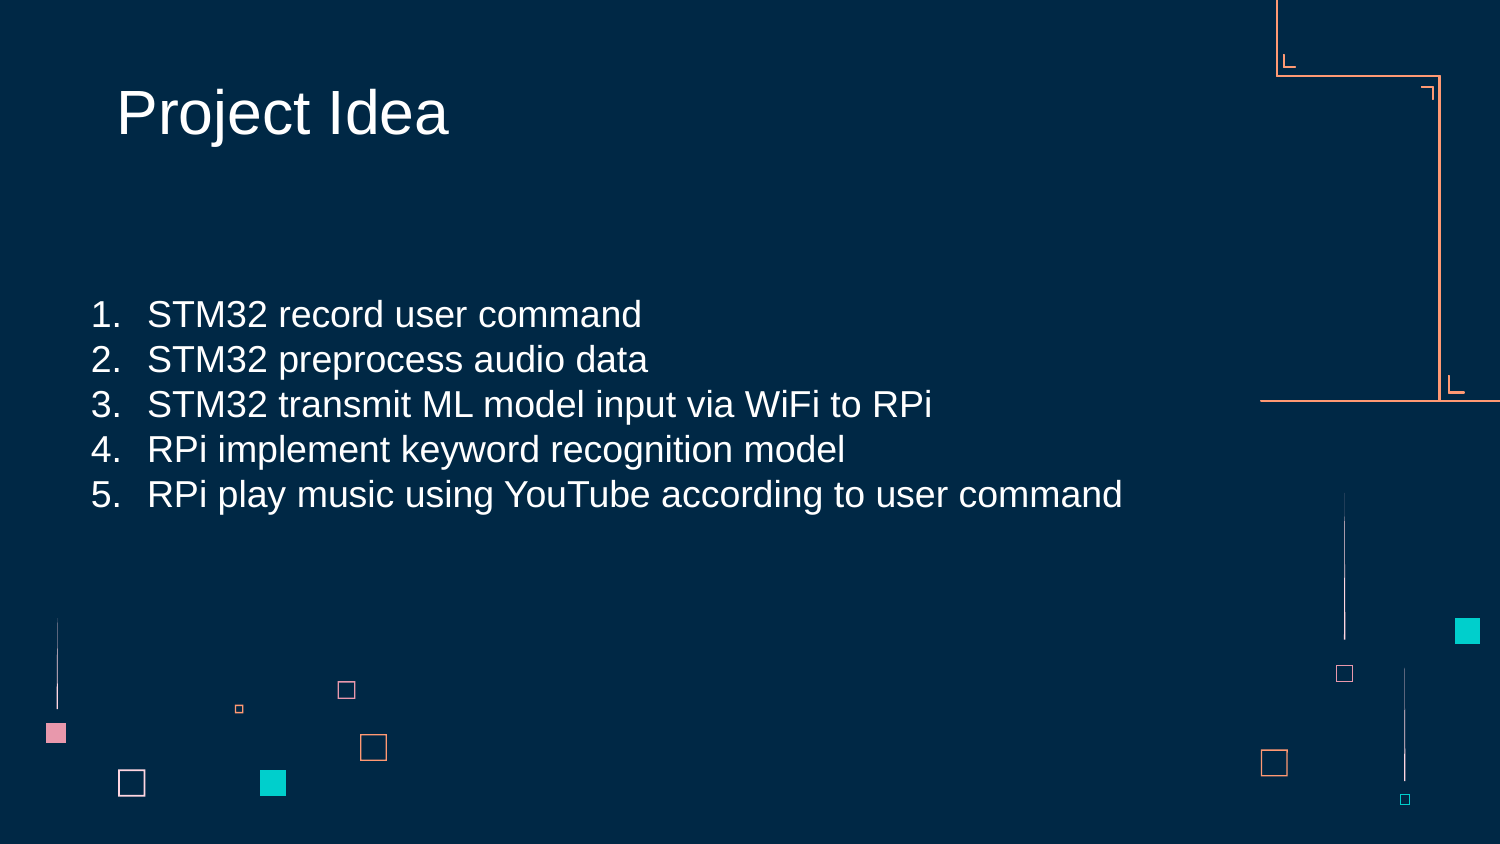

# Project Idea
STM32 record user command
STM32 preprocess audio data
STM32 transmit ML model input via WiFi to RPi
RPi implement keyword recognition model
RPi play music using YouTube according to user command